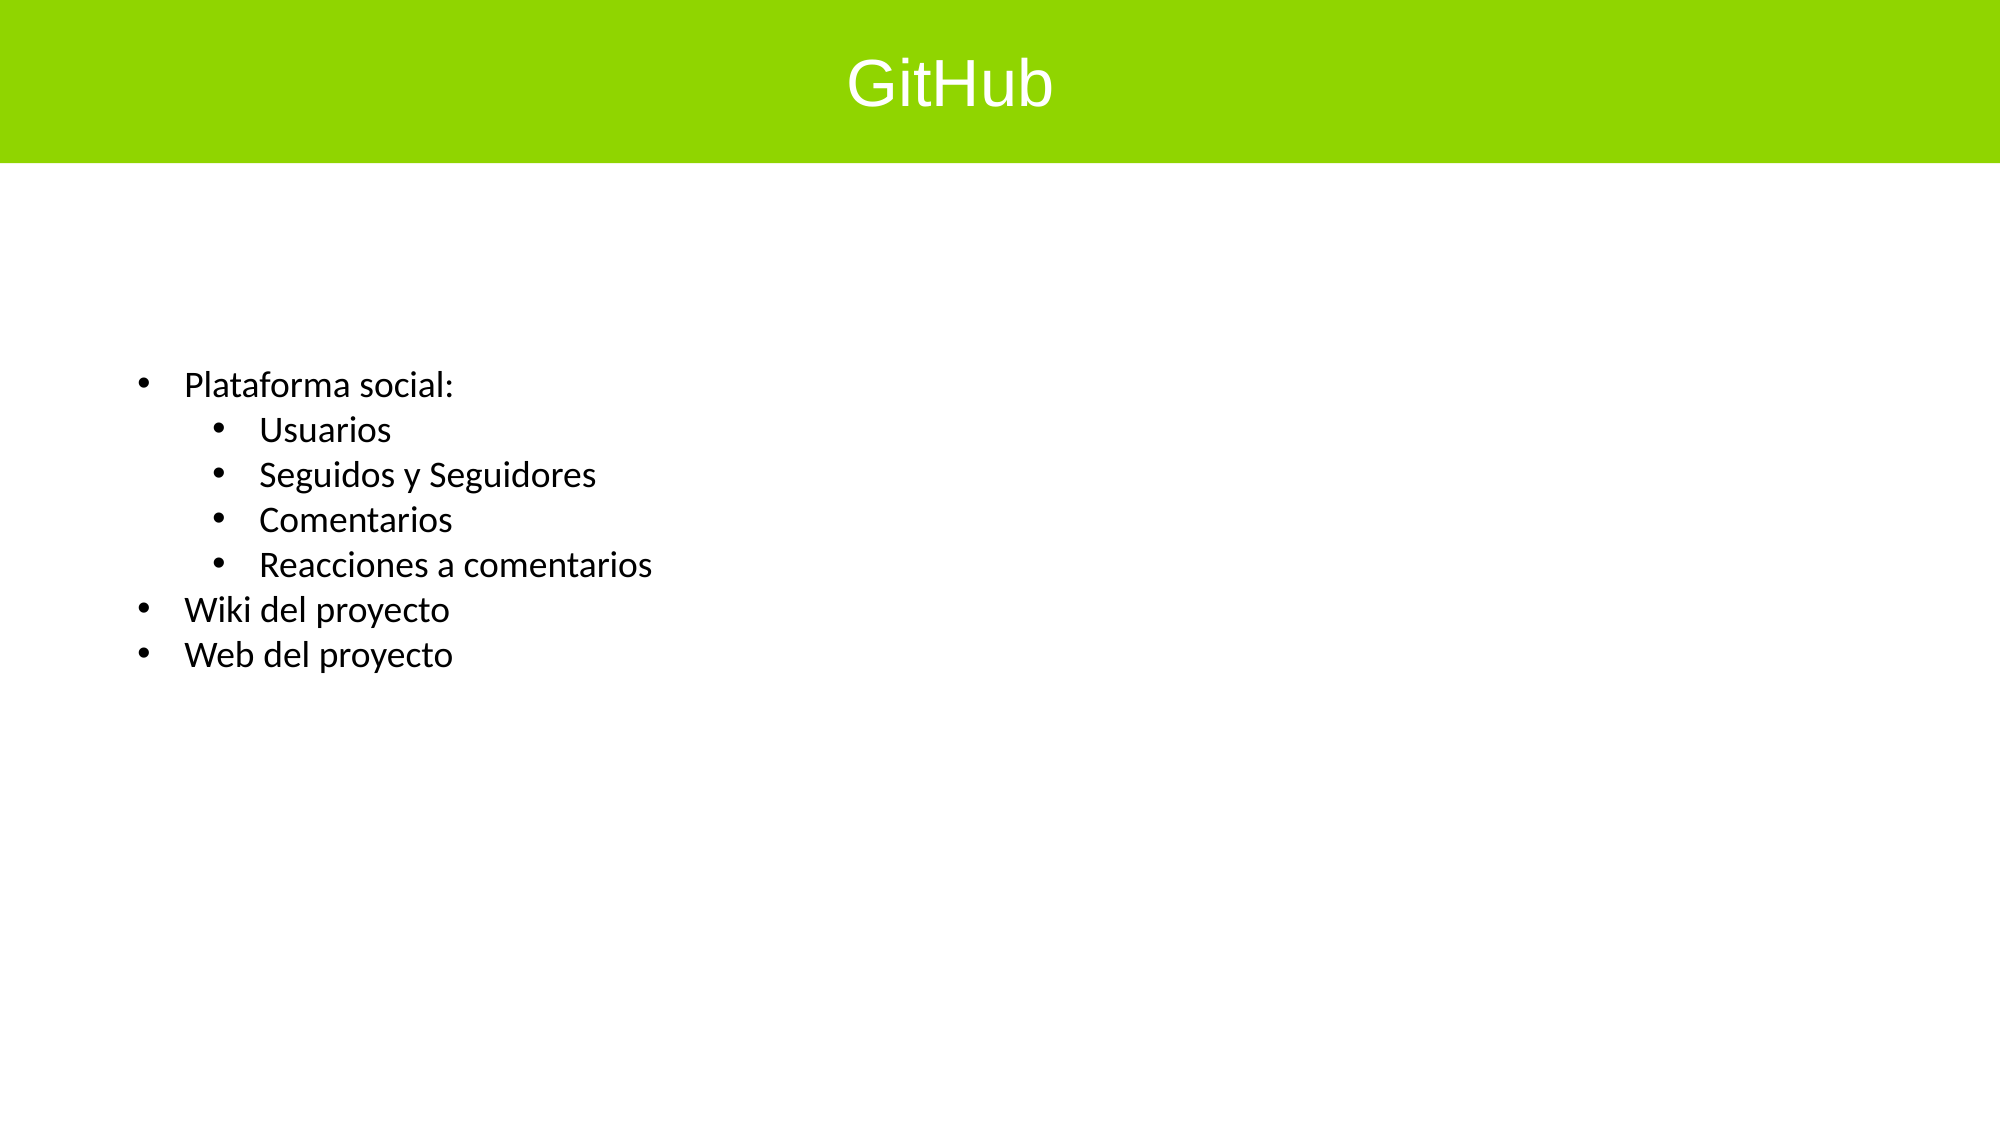

GitHub
Plataforma social:
Usuarios
Seguidos y Seguidores
Comentarios
Reacciones a comentarios
Wiki del proyecto
Web del proyecto